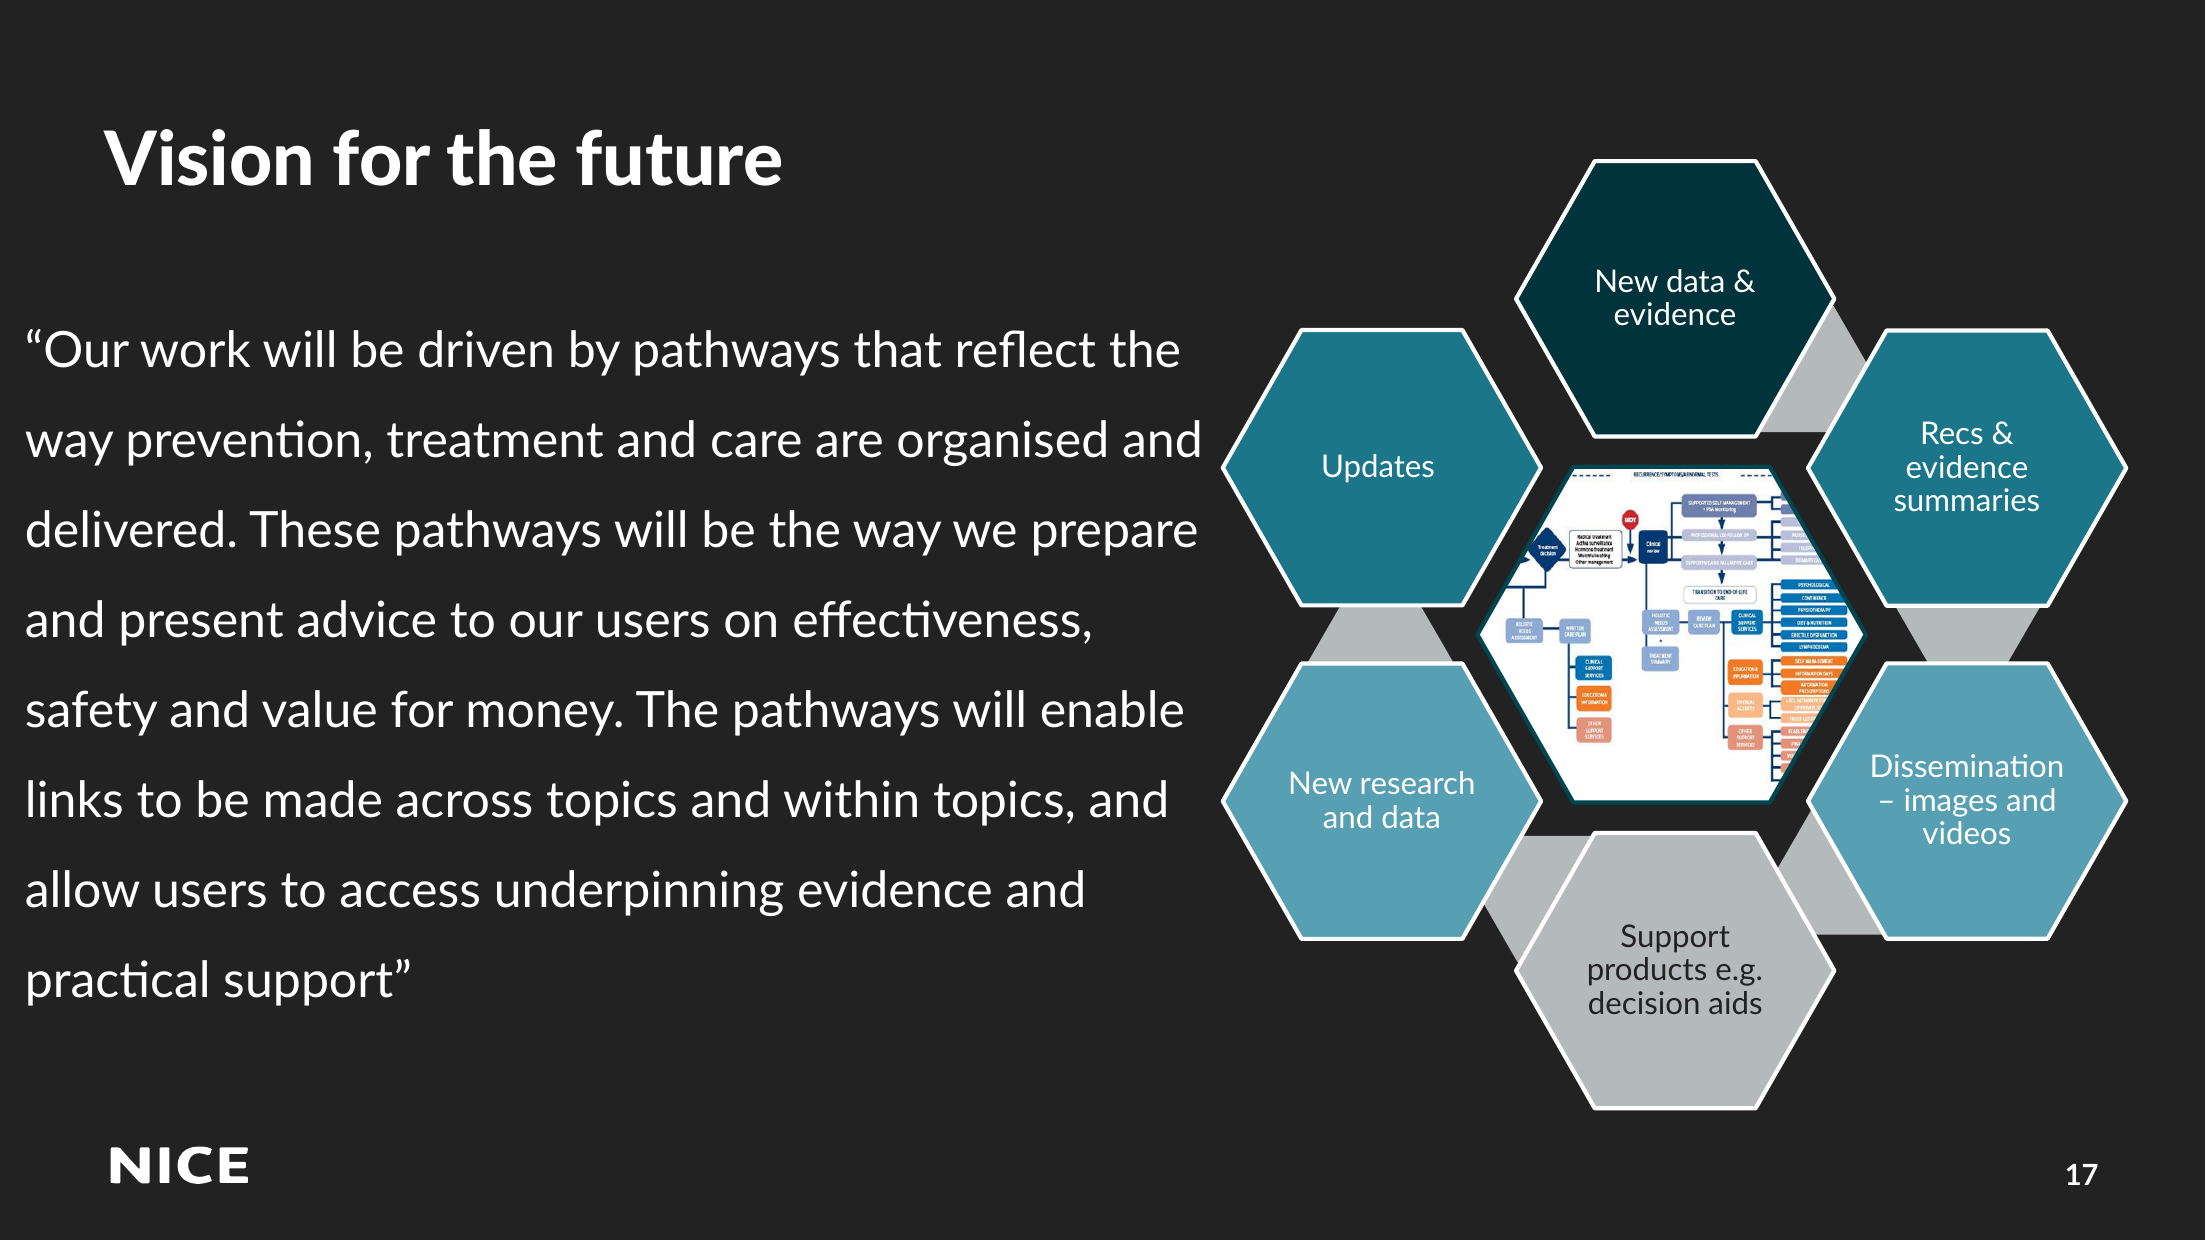

# Vision for the future

New data & evidence
Recs & evidence summaries
Dissemination – images and videos
Support products e.g. decision aids
New research and data
Updates
“Our work will be driven by pathways that reflect the way prevention, treatment and care are organised and delivered. These pathways will be the way we prepare and present advice to our users on effectiveness, safety and value for money. The pathways will enable links to be made across topics and within topics, and allow users to access underpinning evidence and practical support”
17